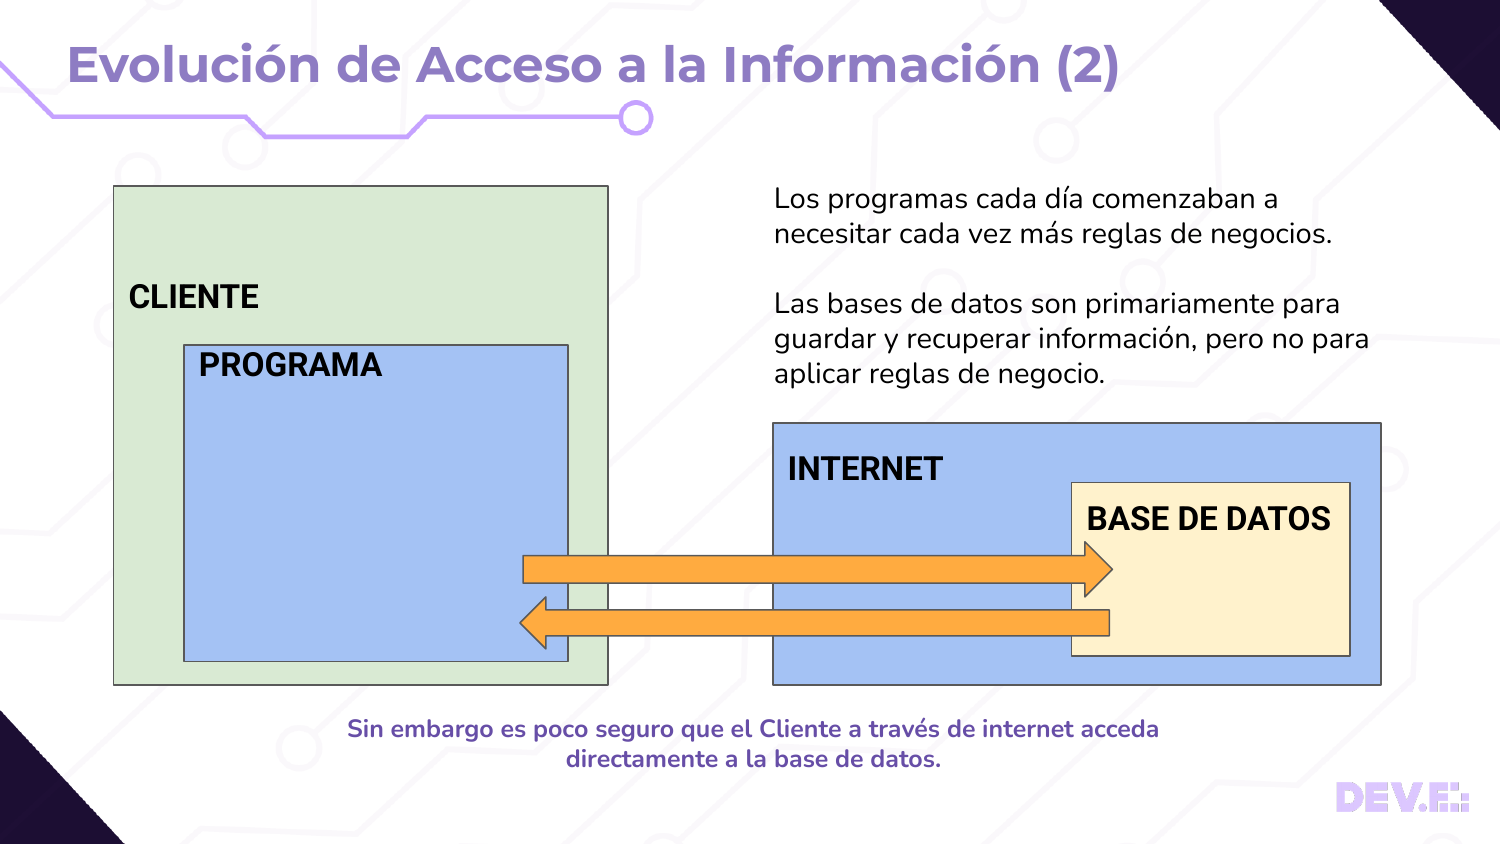

# Evolución de Acceso a la Información (2)
Los programas cada día comenzaban a necesitar cada vez más reglas de negocios.

Las bases de datos son primariamente para guardar y recuperar información, pero no para aplicar reglas de negocio.
CLIENTE

PROGRAMA

INTERNET

BASE DE DATOS

Sin embargo es poco seguro que el Cliente a través de internet acceda directamente a la base de datos.